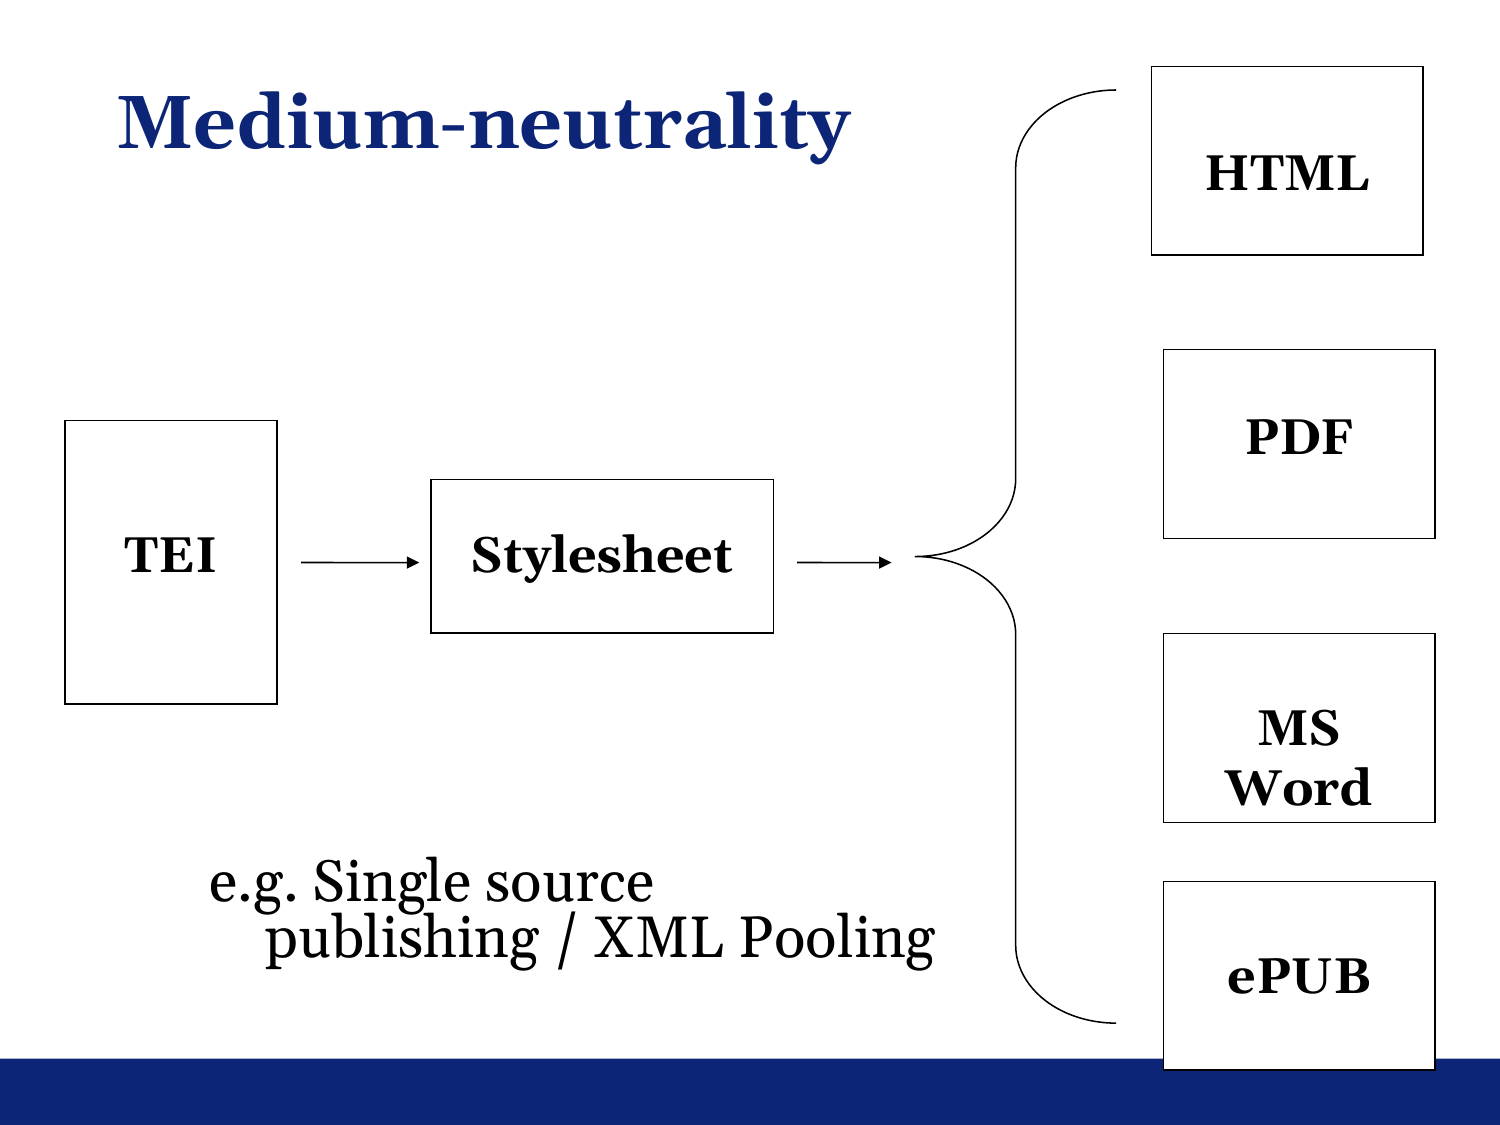

Medium-neutrality

HTML

PDF

TEI
Stylesheet

MS Word
e.g. Single source publishing / XML Pooling

ePUB